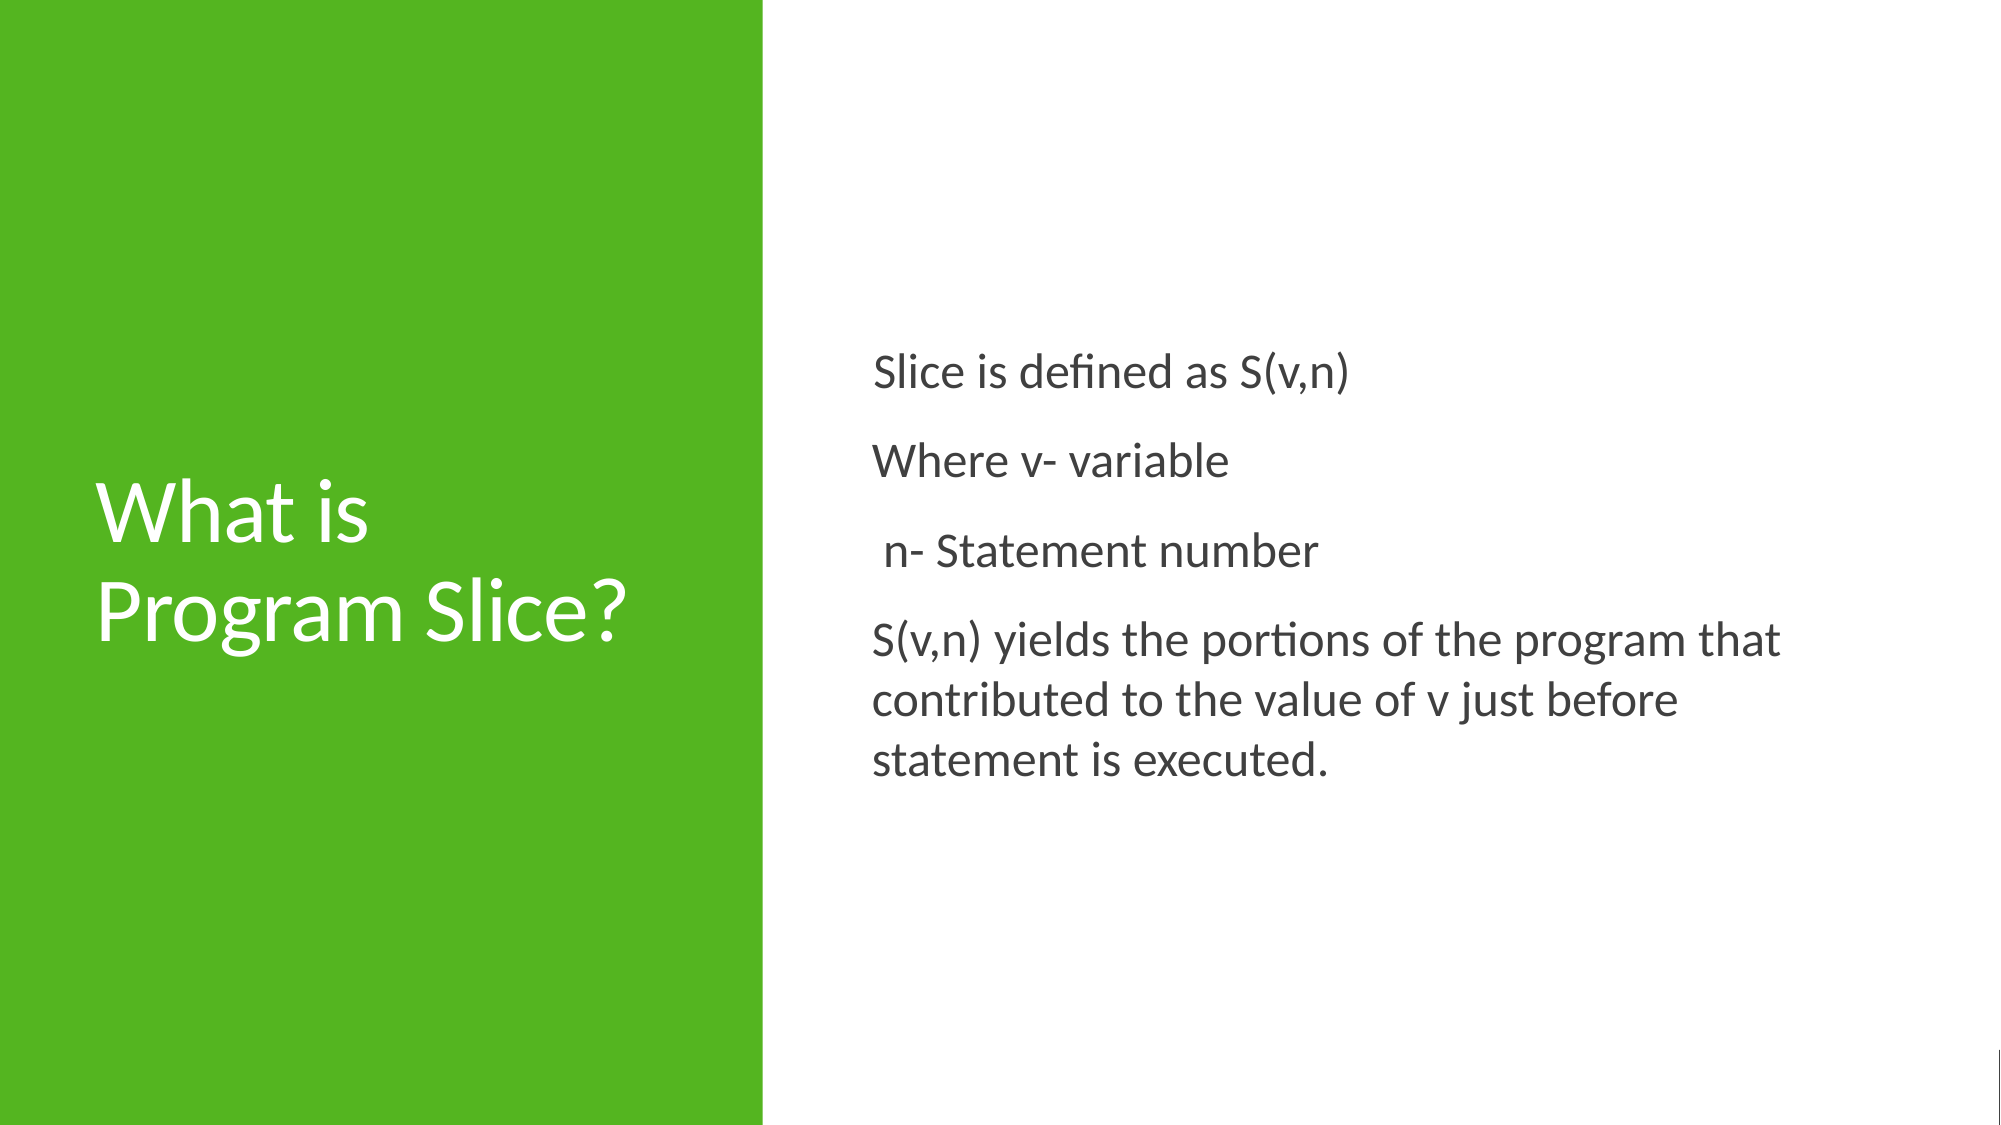

# What is Program Slice?
Slice is defined as S(v,n)
Where v- variable
 n- Statement number
S(v,n) yields the portions of the program that contributed to the value of v just before statement is executed.